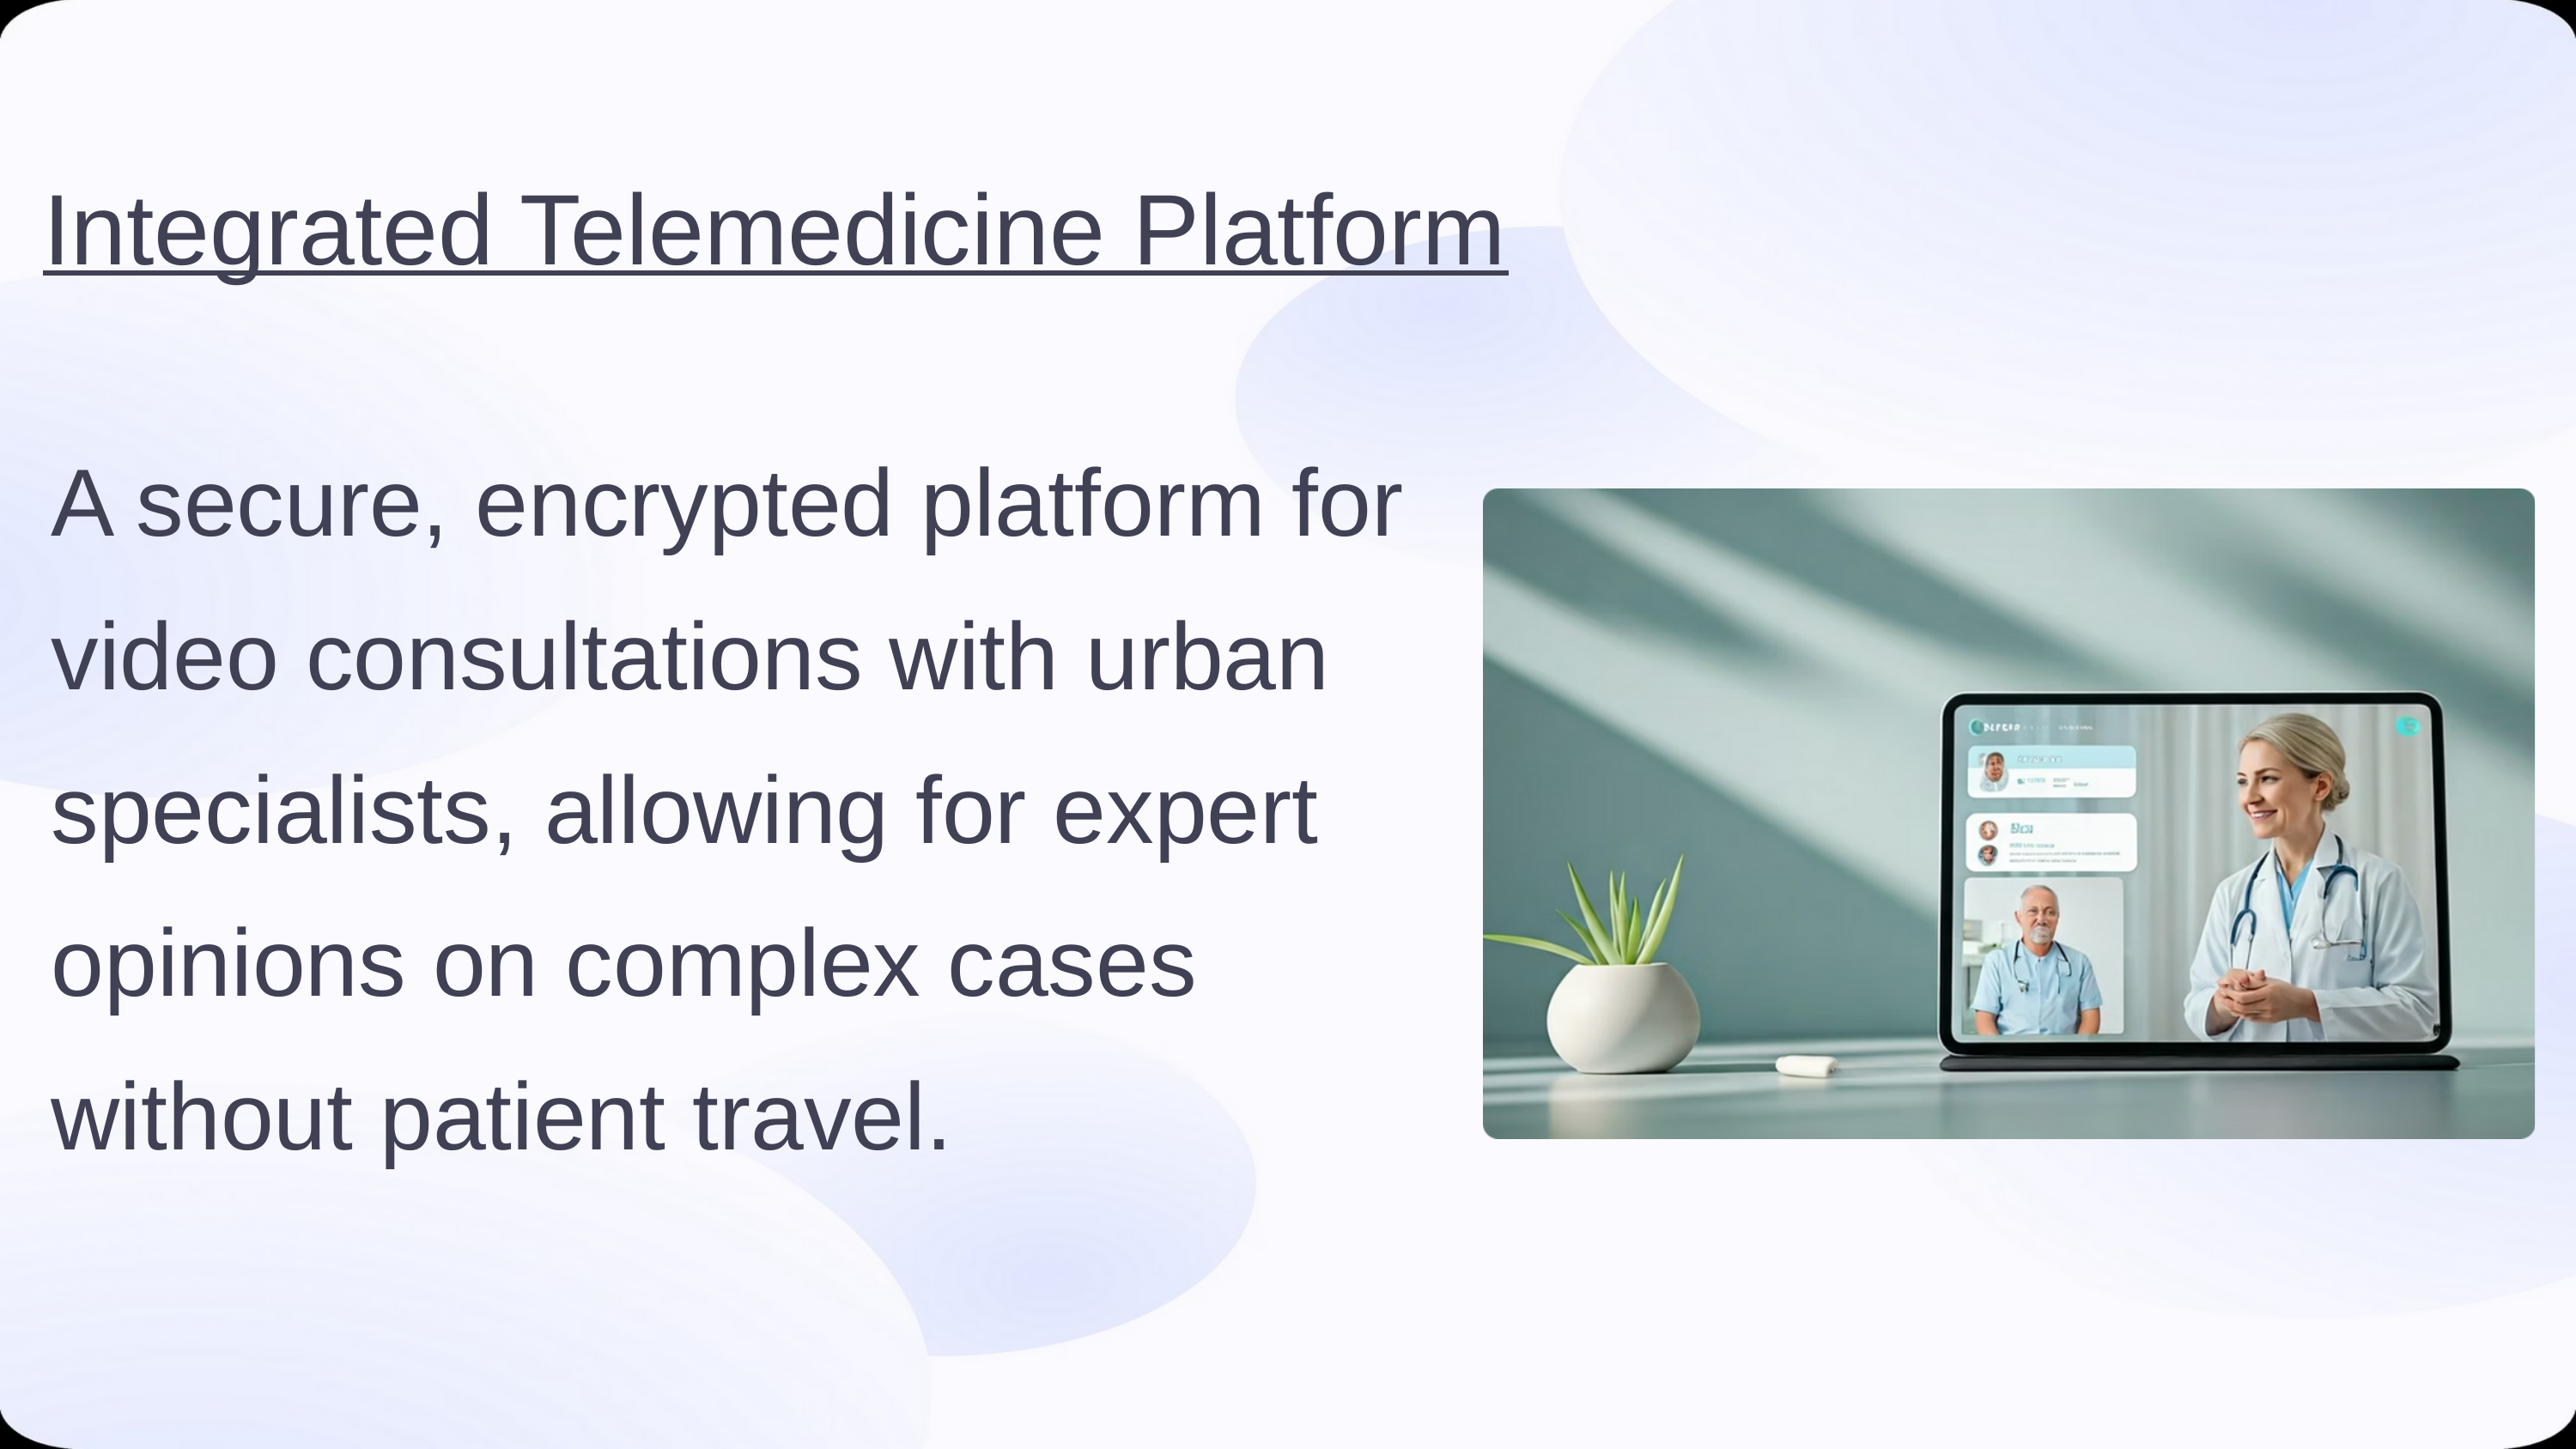

Integrated Telemedicine Platform
A secure, encrypted platform for video consultations with urban specialists, allowing for expert opinions on complex cases without patient travel.